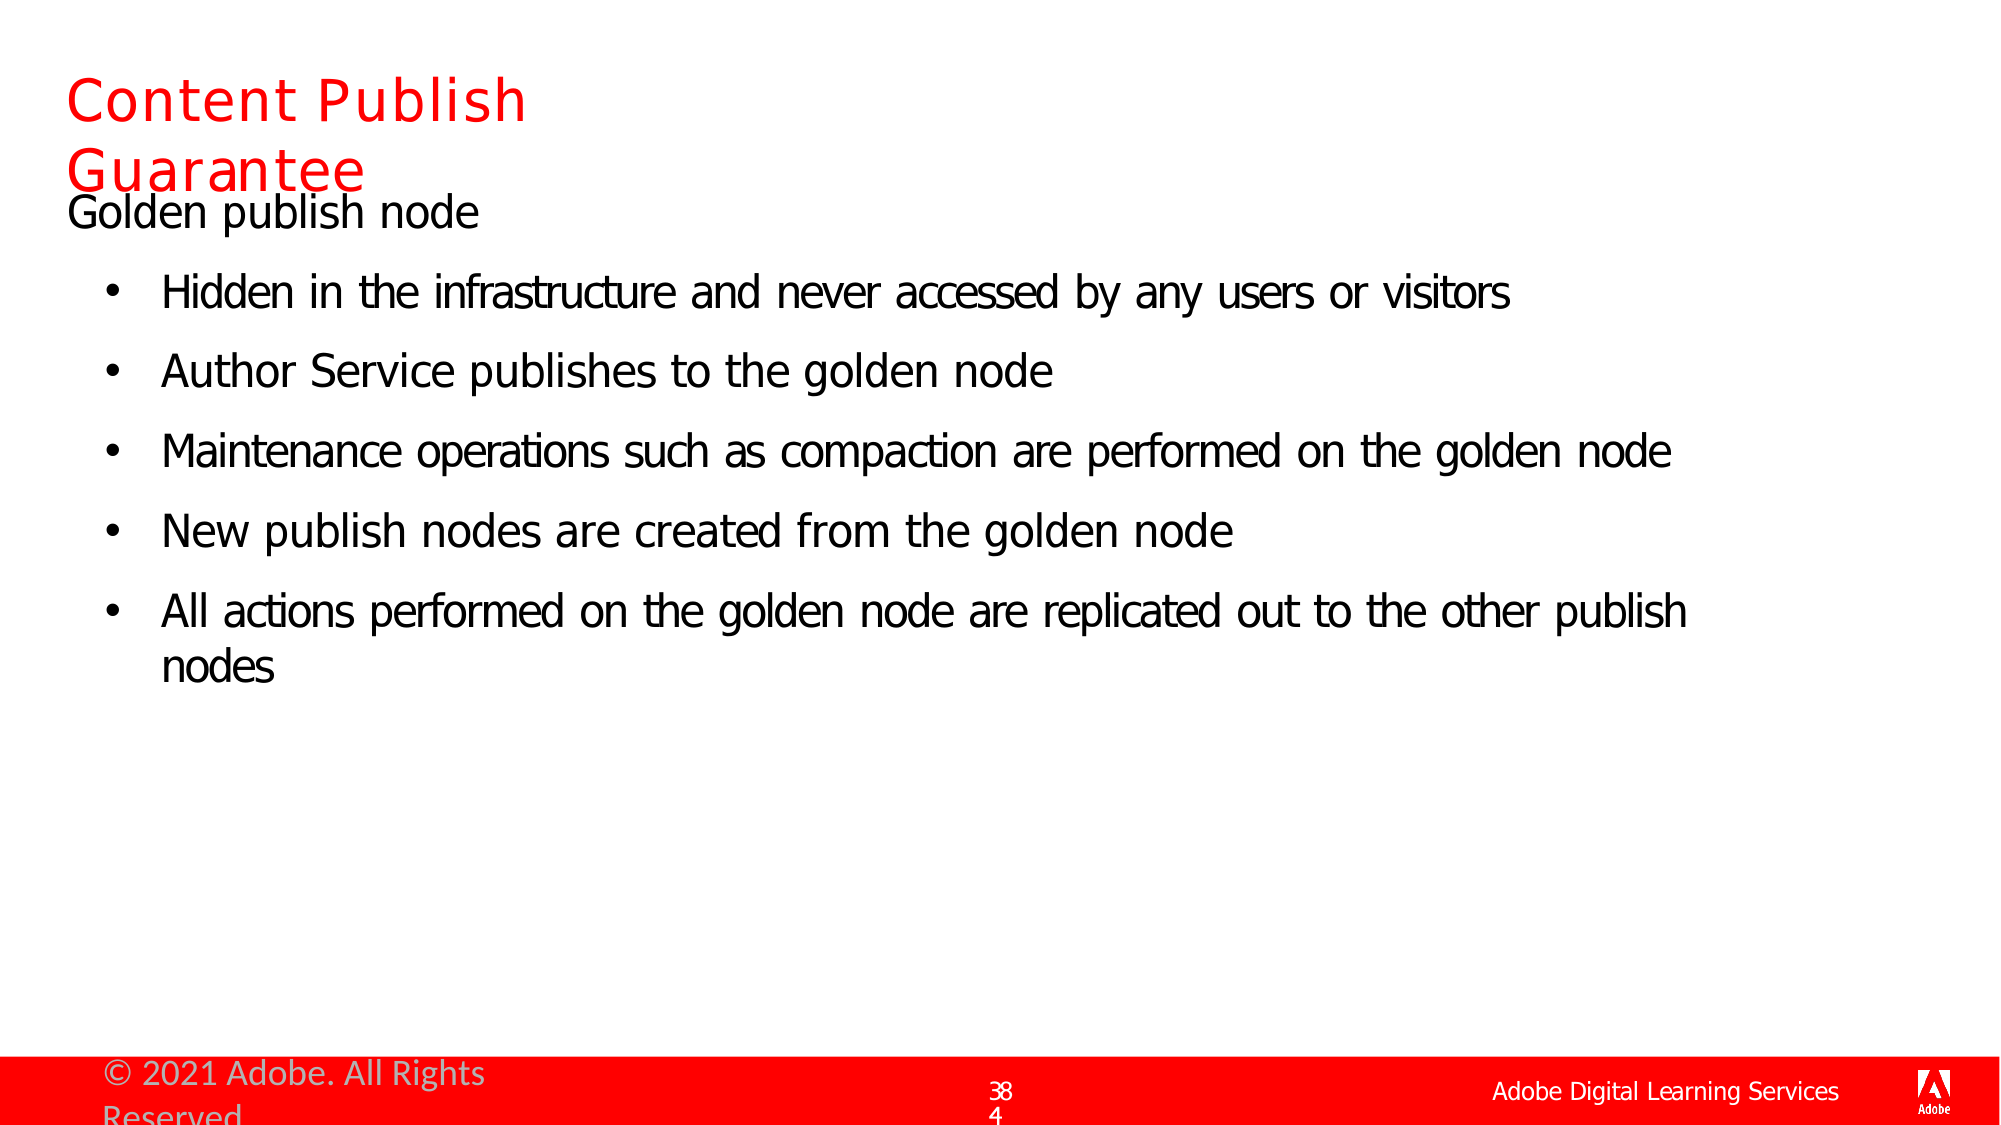

# Content Publish Guarantee
Golden publish node
Hidden in the infrastructure and never accessed by any users or visitors
Author Service publishes to the golden node
Maintenance operations such as compaction are performed on the golden node
New publish nodes are created from the golden node
All actions performed on the golden node are replicated out to the other publish nodes
© 2021 Adobe. All Rights Reserved
Adobe Digital Learning Services
384